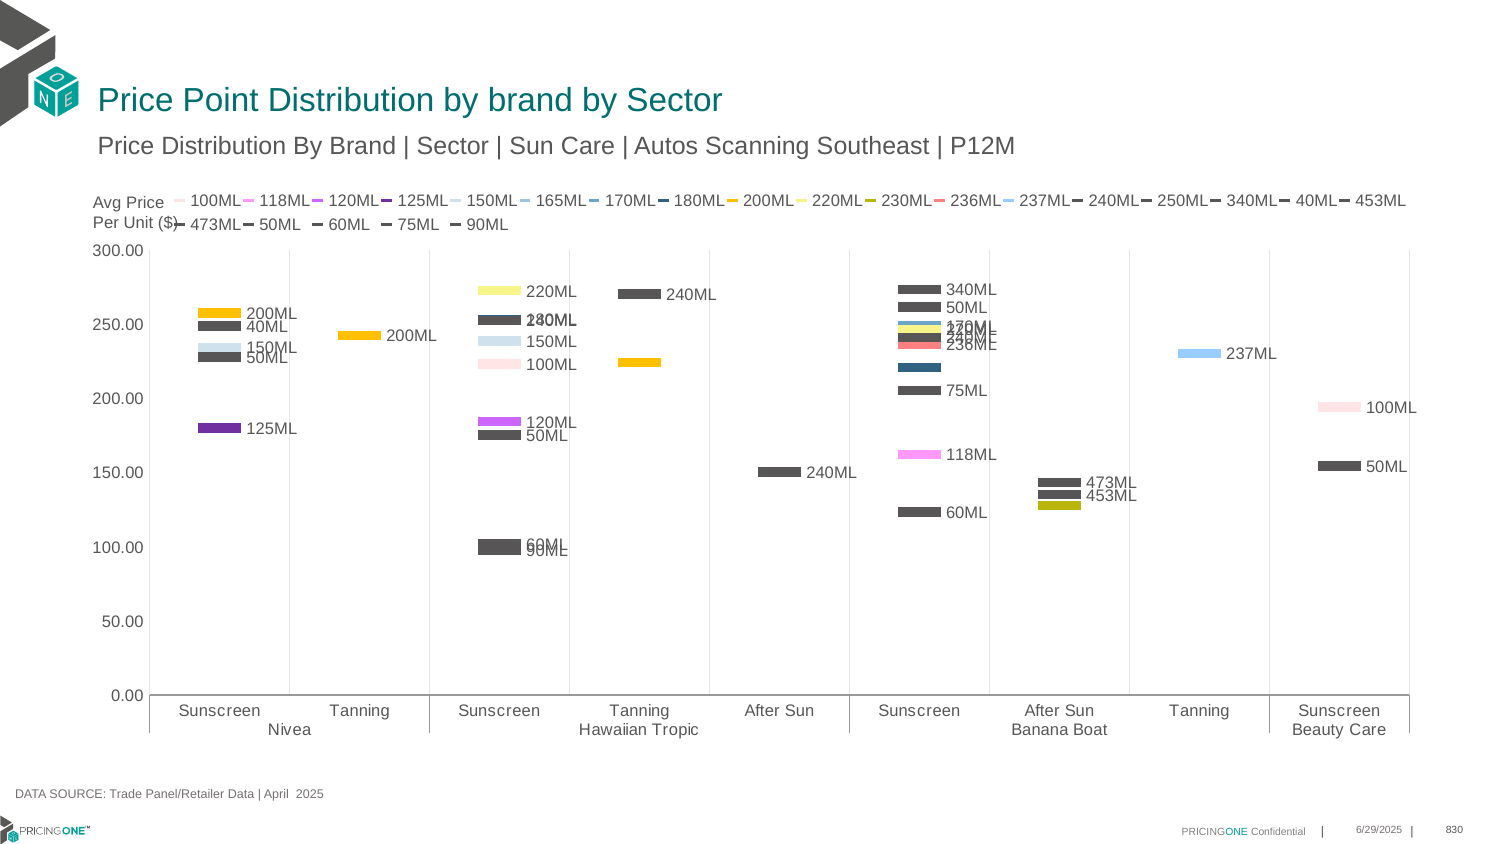

# Price Point Distribution by brand by Sector
Price Distribution By Brand | Sector | Sun Care | Autos Scanning Southeast | P12M

### Chart

| Category | 100ML | 118ML | 120ML | 125ML | 150ML | 165ML | 170ML | 180ML | 200ML | 220ML | 230ML | 236ML | 237ML | 240ML | 250ML | 340ML | 40ML | 453ML | 473ML | 50ML | 60ML | 75ML | 90ML |
|---|---|---|---|---|---|---|---|---|---|---|---|---|---|---|---|---|---|---|---|---|---|---|---|
| Sunscreen | None | None | None | 180.2336 | 234.5583 | None | None | None | 257.7365 | None | None | None | None | None | None | None | 249.0713 | None | None | 227.9312 | None | None | None |
| Tanning | None | None | None | None | None | None | None | None | 242.6779 | None | None | None | None | None | None | None | None | None | None | None | None | None | None |
| Sunscreen | 223.3404 | None | 184.3407 | None | 238.8168 | None | None | 253.2284 | None | 272.6593 | None | None | None | 252.5597 | None | None | None | None | None | 175.3659 | 101.9609 | None | 97.7547 |
| Tanning | None | None | None | None | None | None | None | None | 224.1964 | None | None | None | None | 270.4649 | None | None | None | None | None | None | None | None | None |
| After Sun | None | None | None | None | None | None | None | None | None | None | None | None | None | 150.4076 | None | None | None | None | None | None | None | None | None |
| Sunscreen | None | 162.4452 | None | None | None | None | 249.0488 | 221.1435 | None | 246.4649 | None | 236.9016 | None | 241.0795 | None | 273.5553 | None | None | None | 261.8225 | 123.3415 | 205.3961 | None |
| After Sun | None | None | None | None | None | None | None | None | None | None | 127.9121 | None | None | None | None | None | None | 135.0365 | 143.3725 | None | None | None | None |
| Tanning | None | None | None | None | None | None | None | None | None | None | None | None | 230.4784 | None | None | None | None | None | None | None | None | None | None |
| Sunscreen | 194.2405 | None | None | None | None | None | None | None | None | None | None | None | None | None | None | None | None | None | None | 154.4767 | None | None | None |
Avg Price
Per Unit ($)
DATA SOURCE: Trade Panel/Retailer Data | April  2025
6/29/2025
830